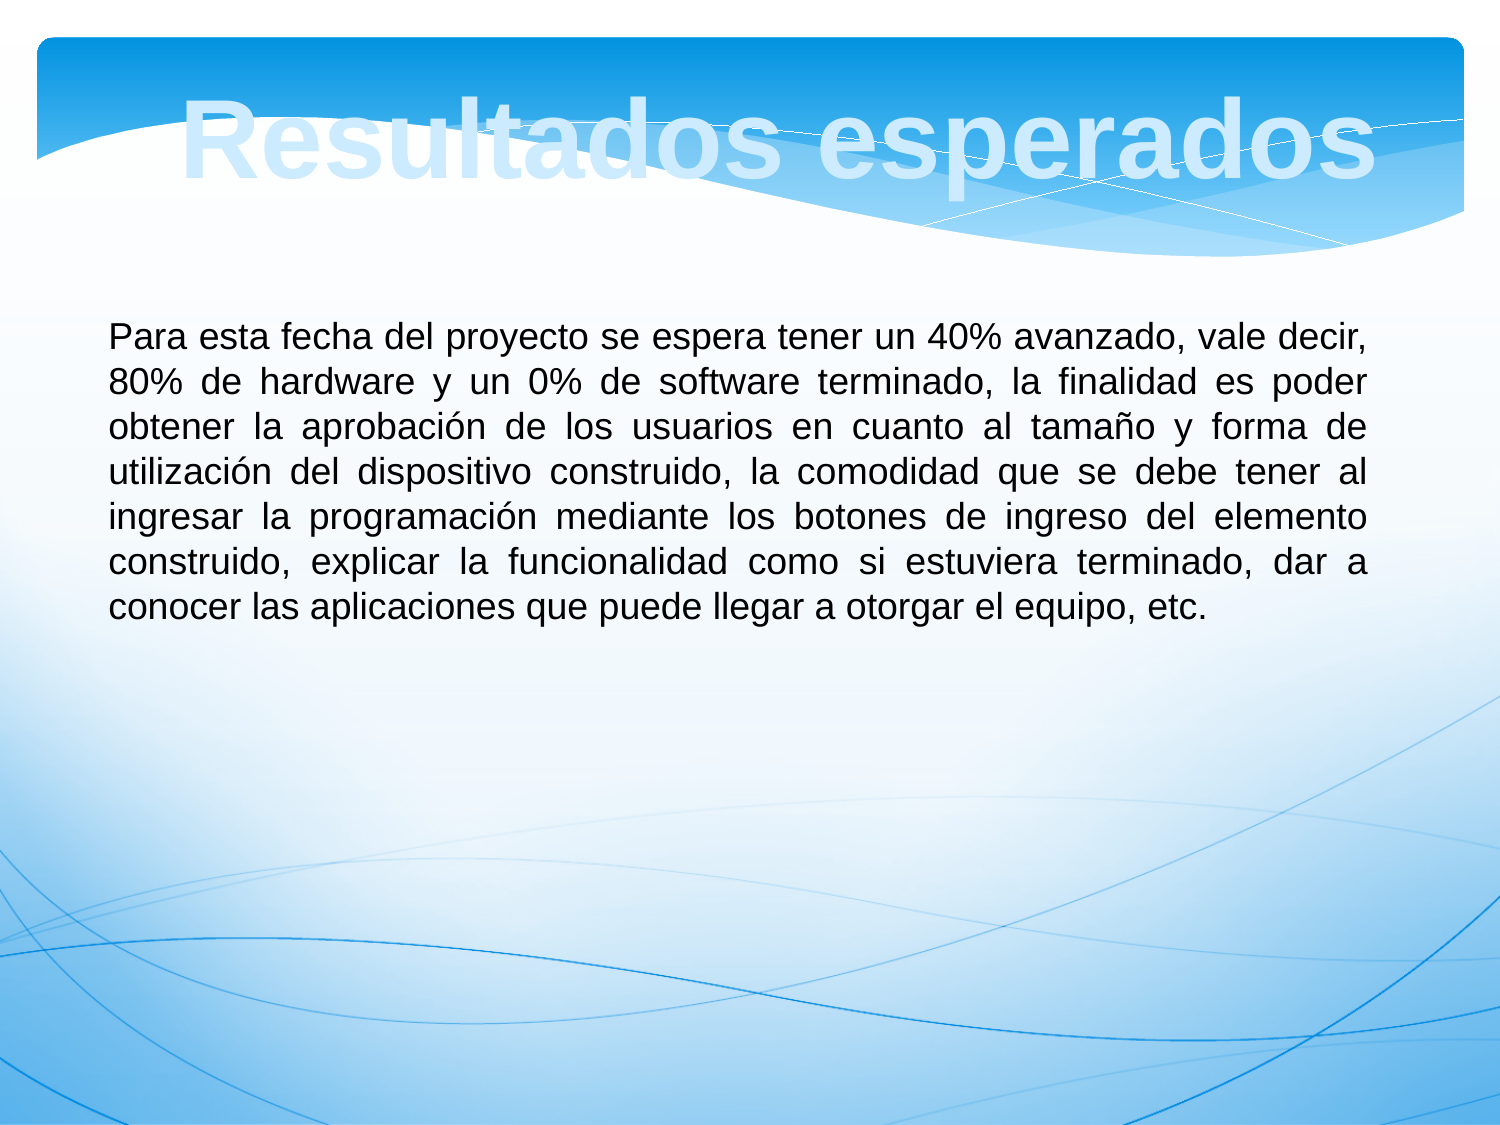

Resultados esperados
Para esta fecha del proyecto se espera tener un 40% avanzado, vale decir, 80% de hardware y un 0% de software terminado, la finalidad es poder obtener la aprobación de los usuarios en cuanto al tamaño y forma de utilización del dispositivo construido, la comodidad que se debe tener al ingresar la programación mediante los botones de ingreso del elemento construido, explicar la funcionalidad como si estuviera terminado, dar a conocer las aplicaciones que puede llegar a otorgar el equipo, etc.